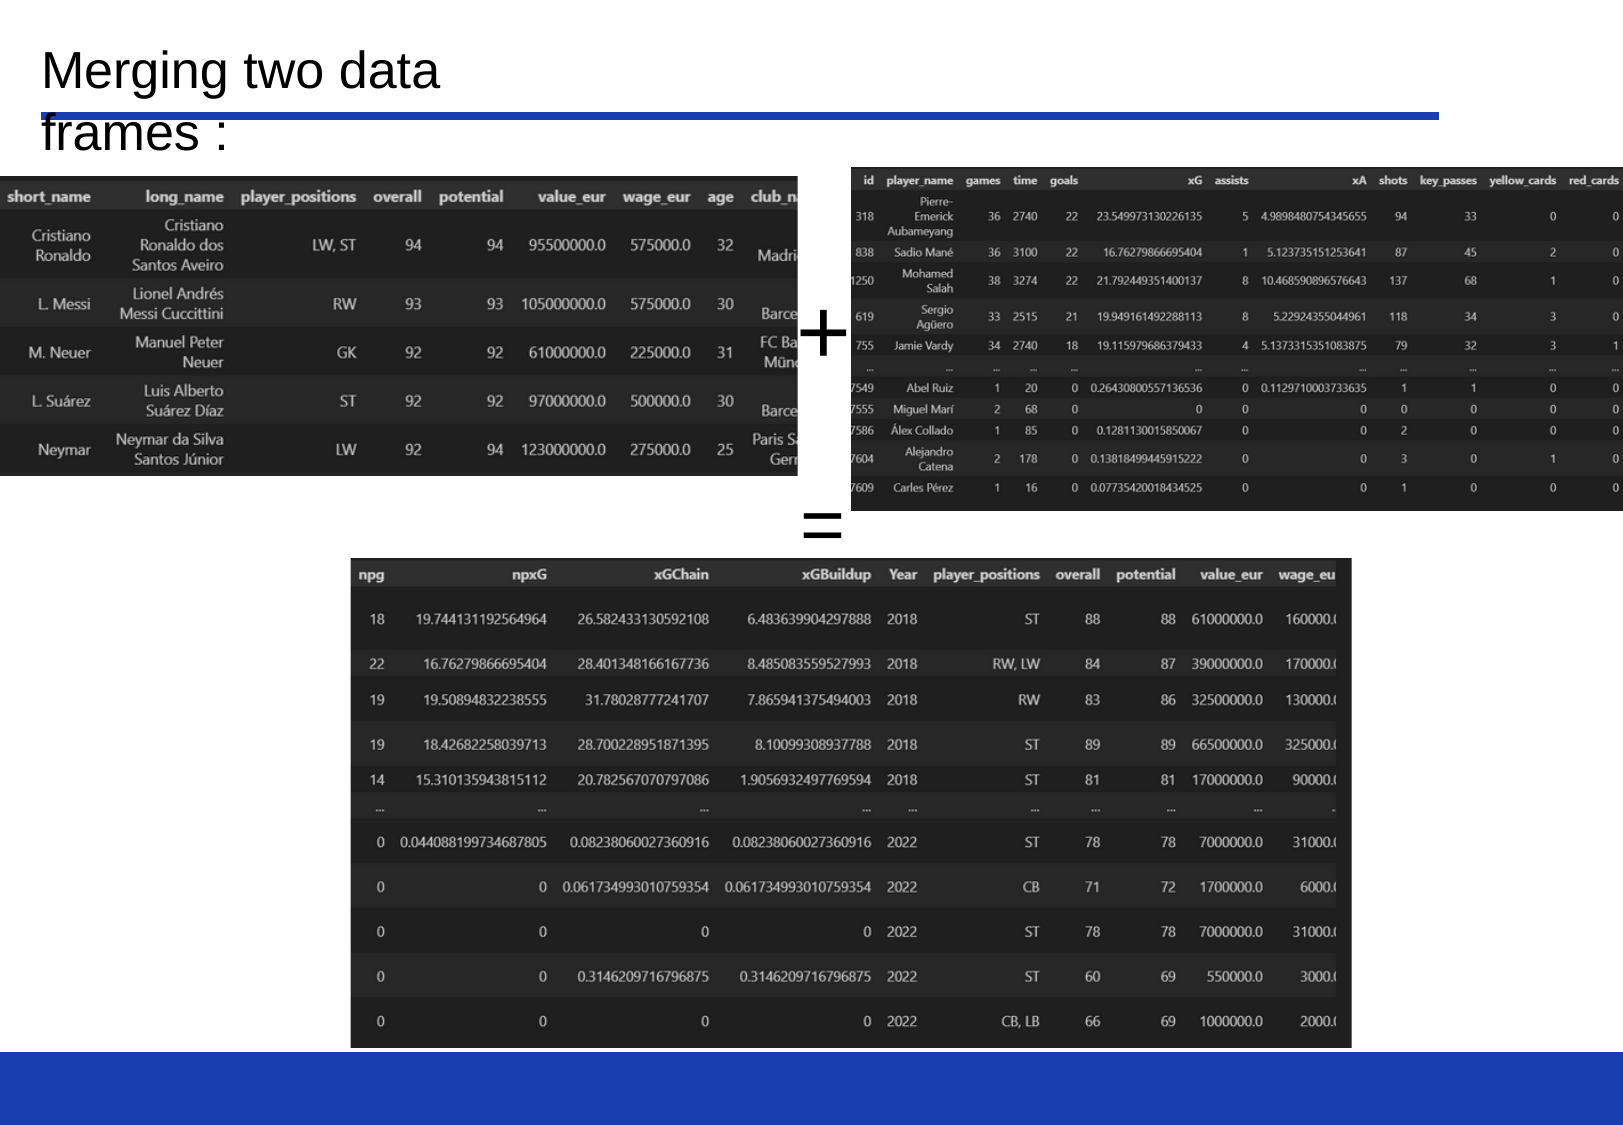

Merging two data frames :

+
=